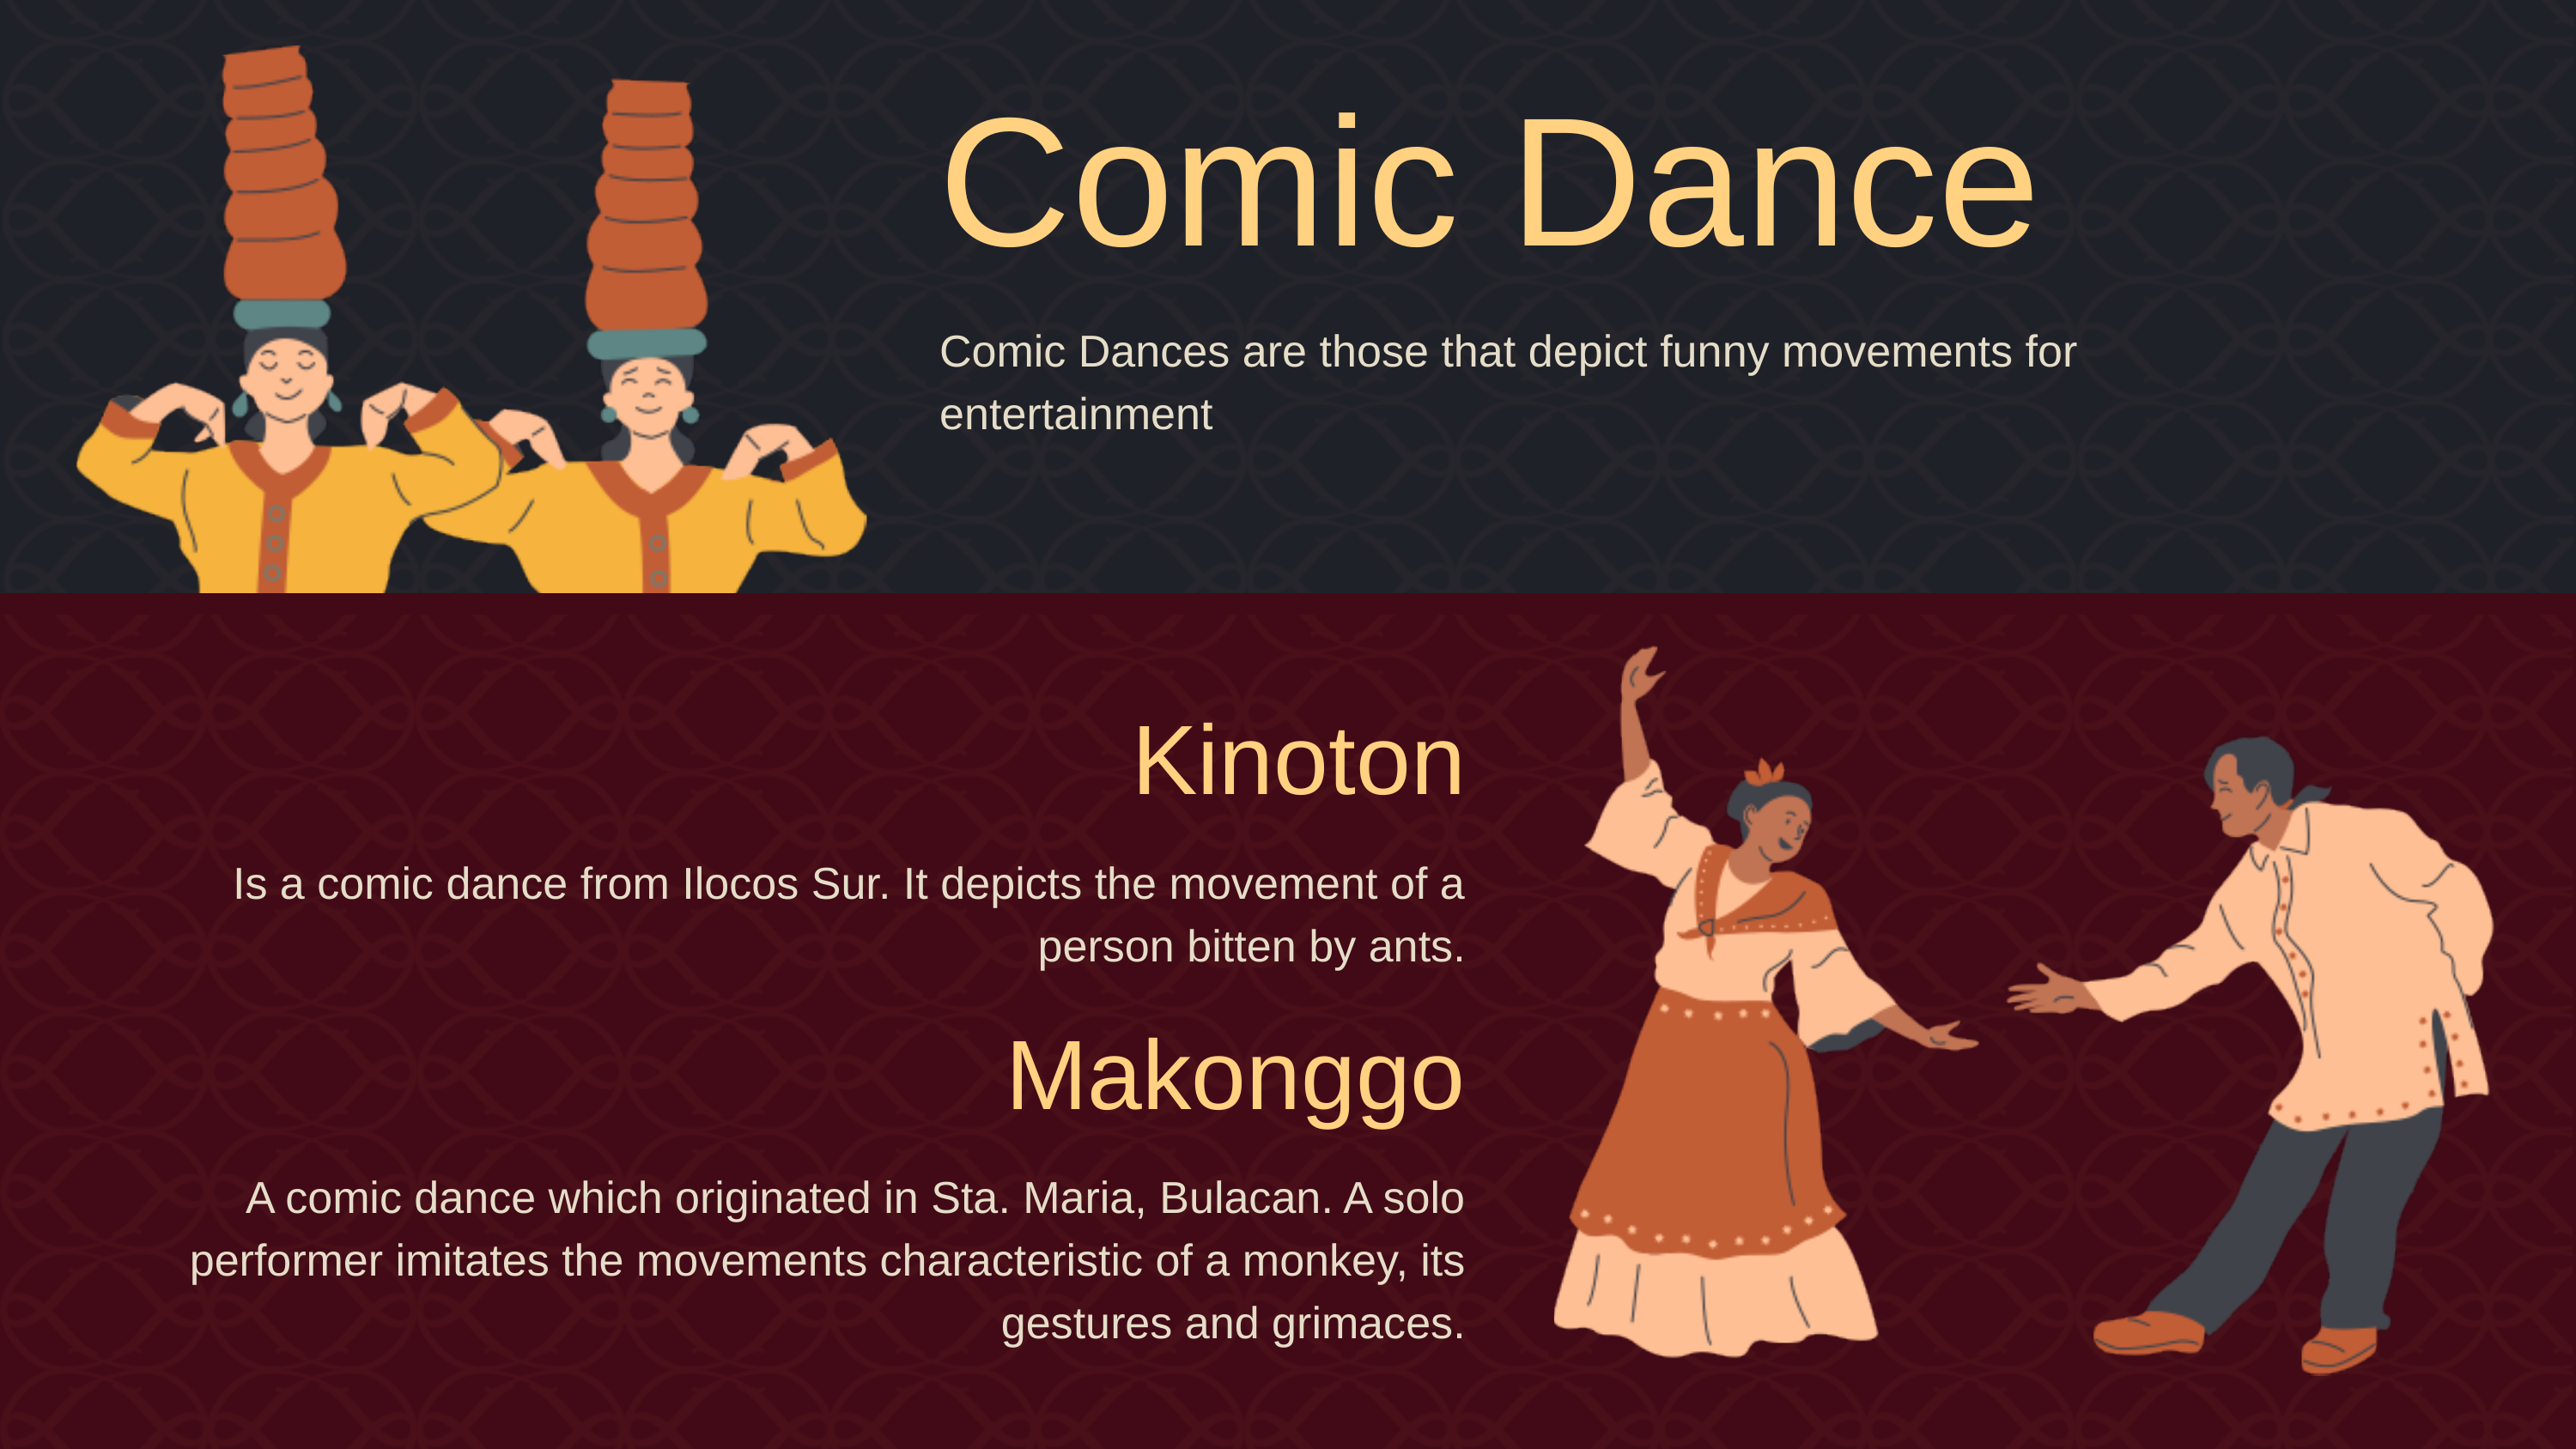

Comic Dance
Comic Dances are those that depict funny movements for entertainment

Kinoton
Is a comic dance from Ilocos Sur. It depicts the movement of a person bitten by ants.
Makonggo
A comic dance which originated in Sta. Maria, Bulacan. A solo performer imitates the movements characteristic of a monkey, its gestures and grimaces.